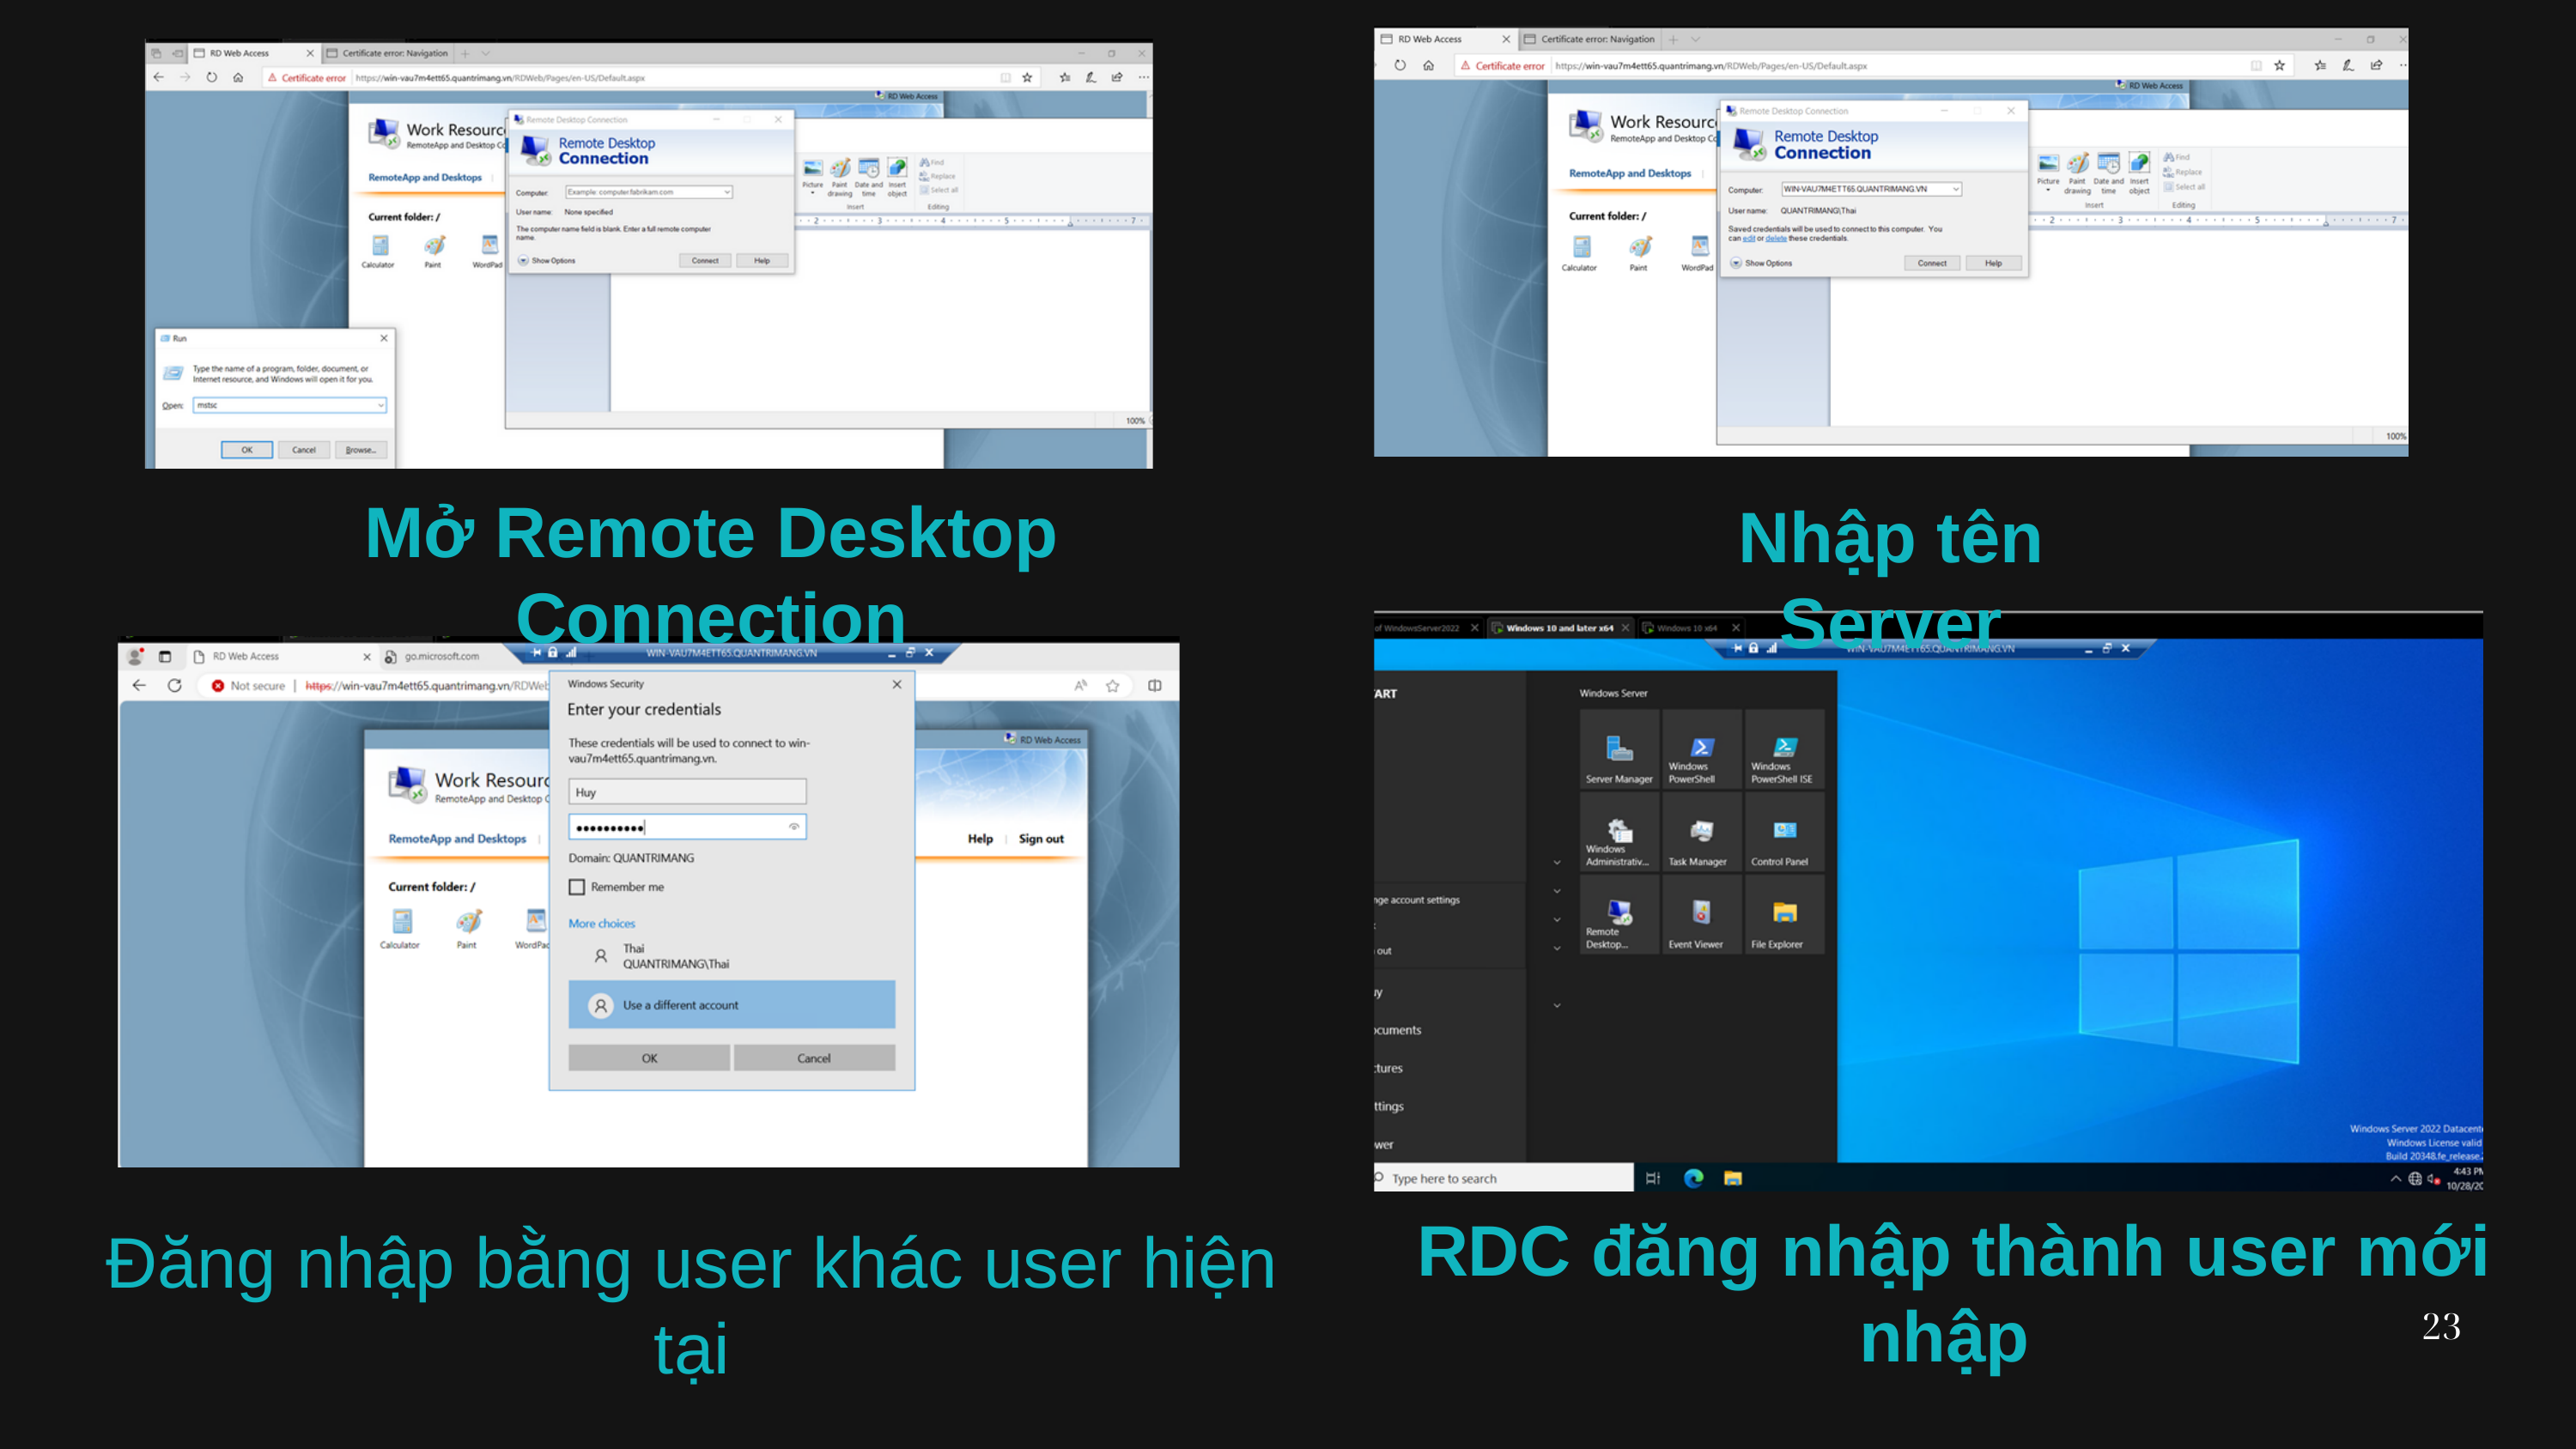

Mở Remote Desktop Connection
Nhập tên Server

RDC đăng nhập thành user mới nhập
Đăng nhập bằng user khác user hiện tại
23